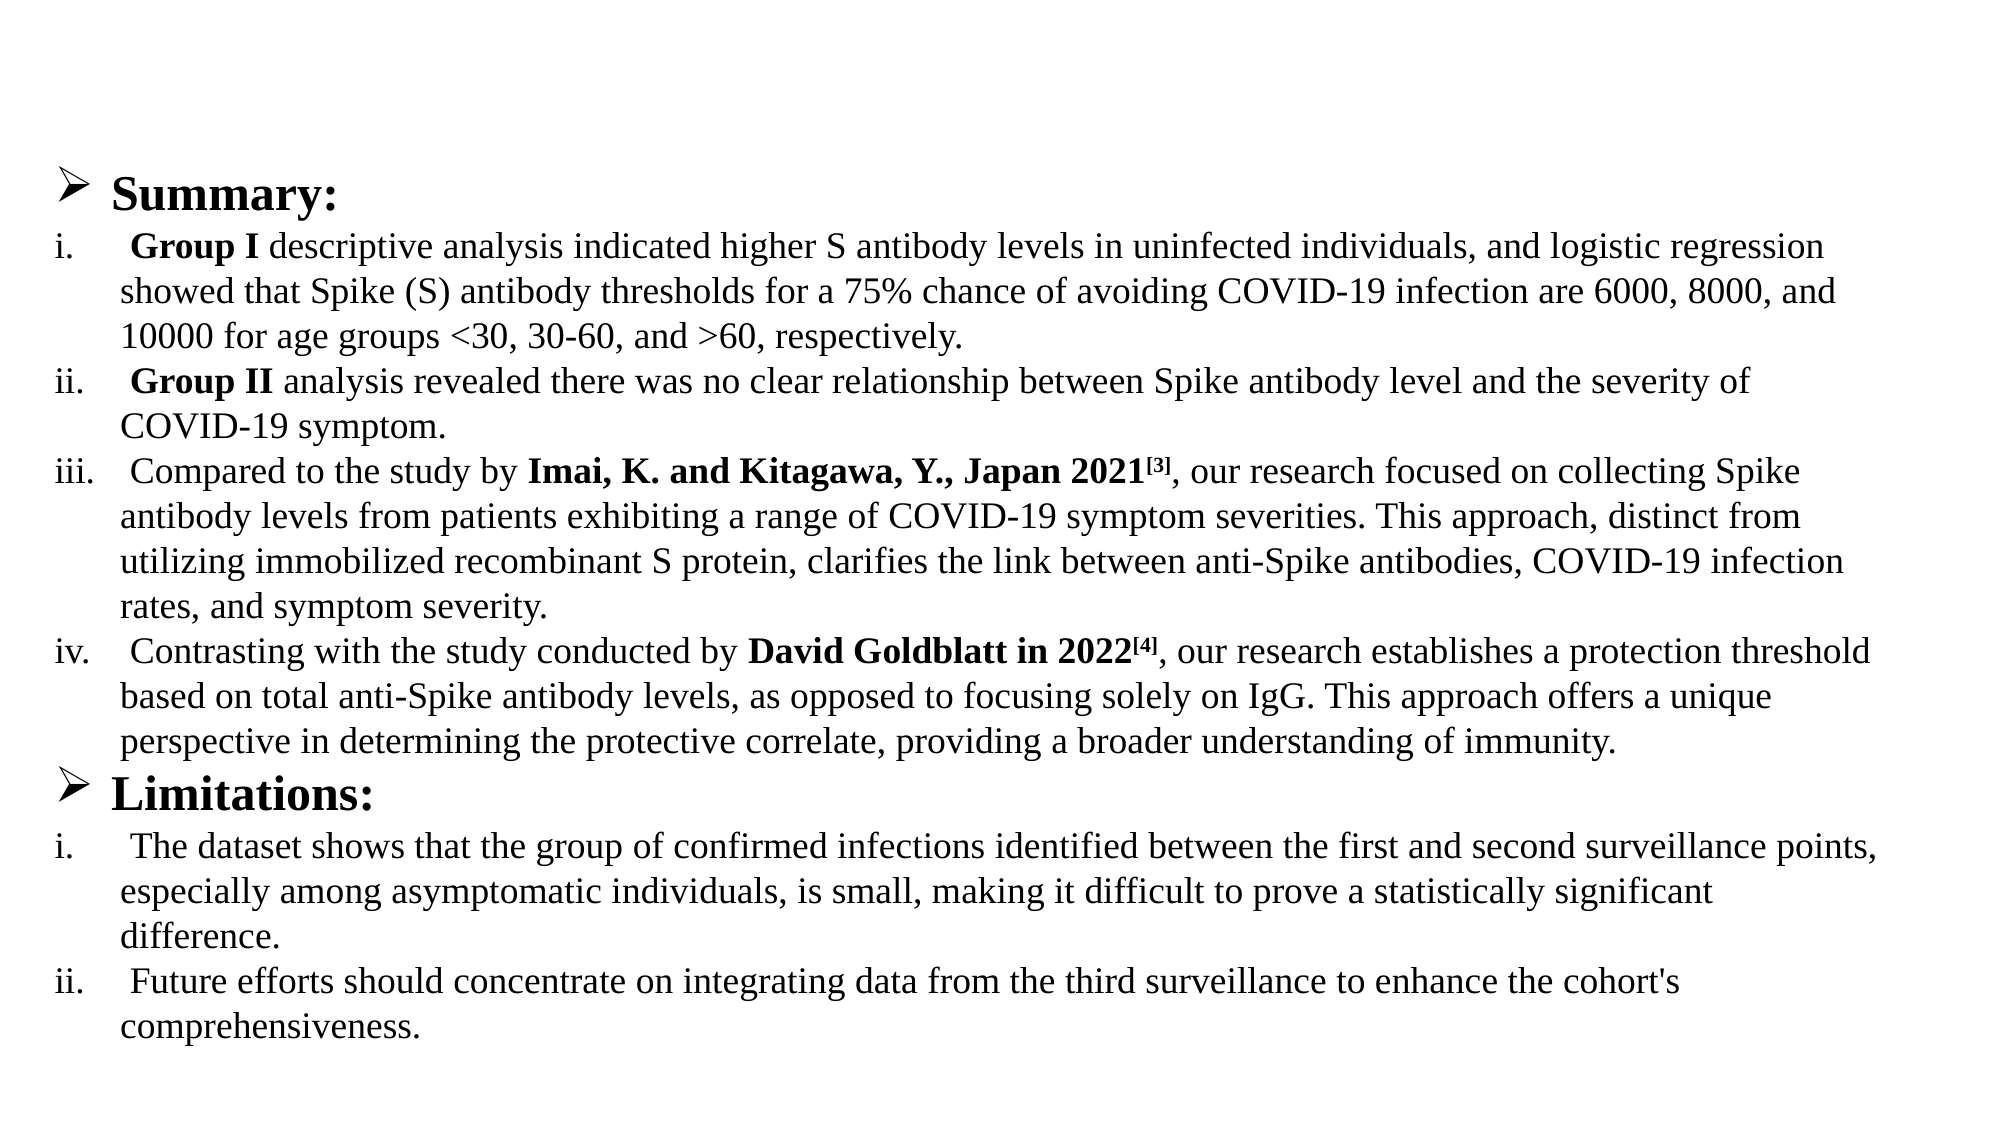

Summary:
 Group I descriptive analysis indicated higher S antibody levels in uninfected individuals, and logistic regression showed that Spike (S) antibody thresholds for a 75% chance of avoiding COVID-19 infection are 6000, 8000, and 10000 for age groups <30, 30-60, and >60, respectively.
 Group II analysis revealed there was no clear relationship between Spike antibody level and the severity of  COVID-19 symptom.
 Compared to the study by Imai, K. and Kitagawa, Y., Japan 2021[3], our research focused on collecting Spike antibody levels from patients exhibiting a range of COVID-19 symptom severities. This approach, distinct from utilizing immobilized recombinant S protein, clarifies the link between anti-Spike antibodies, COVID-19 infection rates, and symptom severity.
 Contrasting with the study conducted by David Goldblatt in 2022[4], our research establishes a protection threshold based on total anti-Spike antibody levels, as opposed to focusing solely on IgG. This approach offers a unique perspective in determining the protective correlate, providing a broader understanding of immunity.
Limitations:
 The dataset shows that the group of confirmed infections identified between the first and second surveillance points, especially among asymptomatic individuals, is small, making it difficult to prove a statistically significant difference.
 Future efforts should concentrate on integrating data from the third surveillance to enhance the cohort's comprehensiveness.